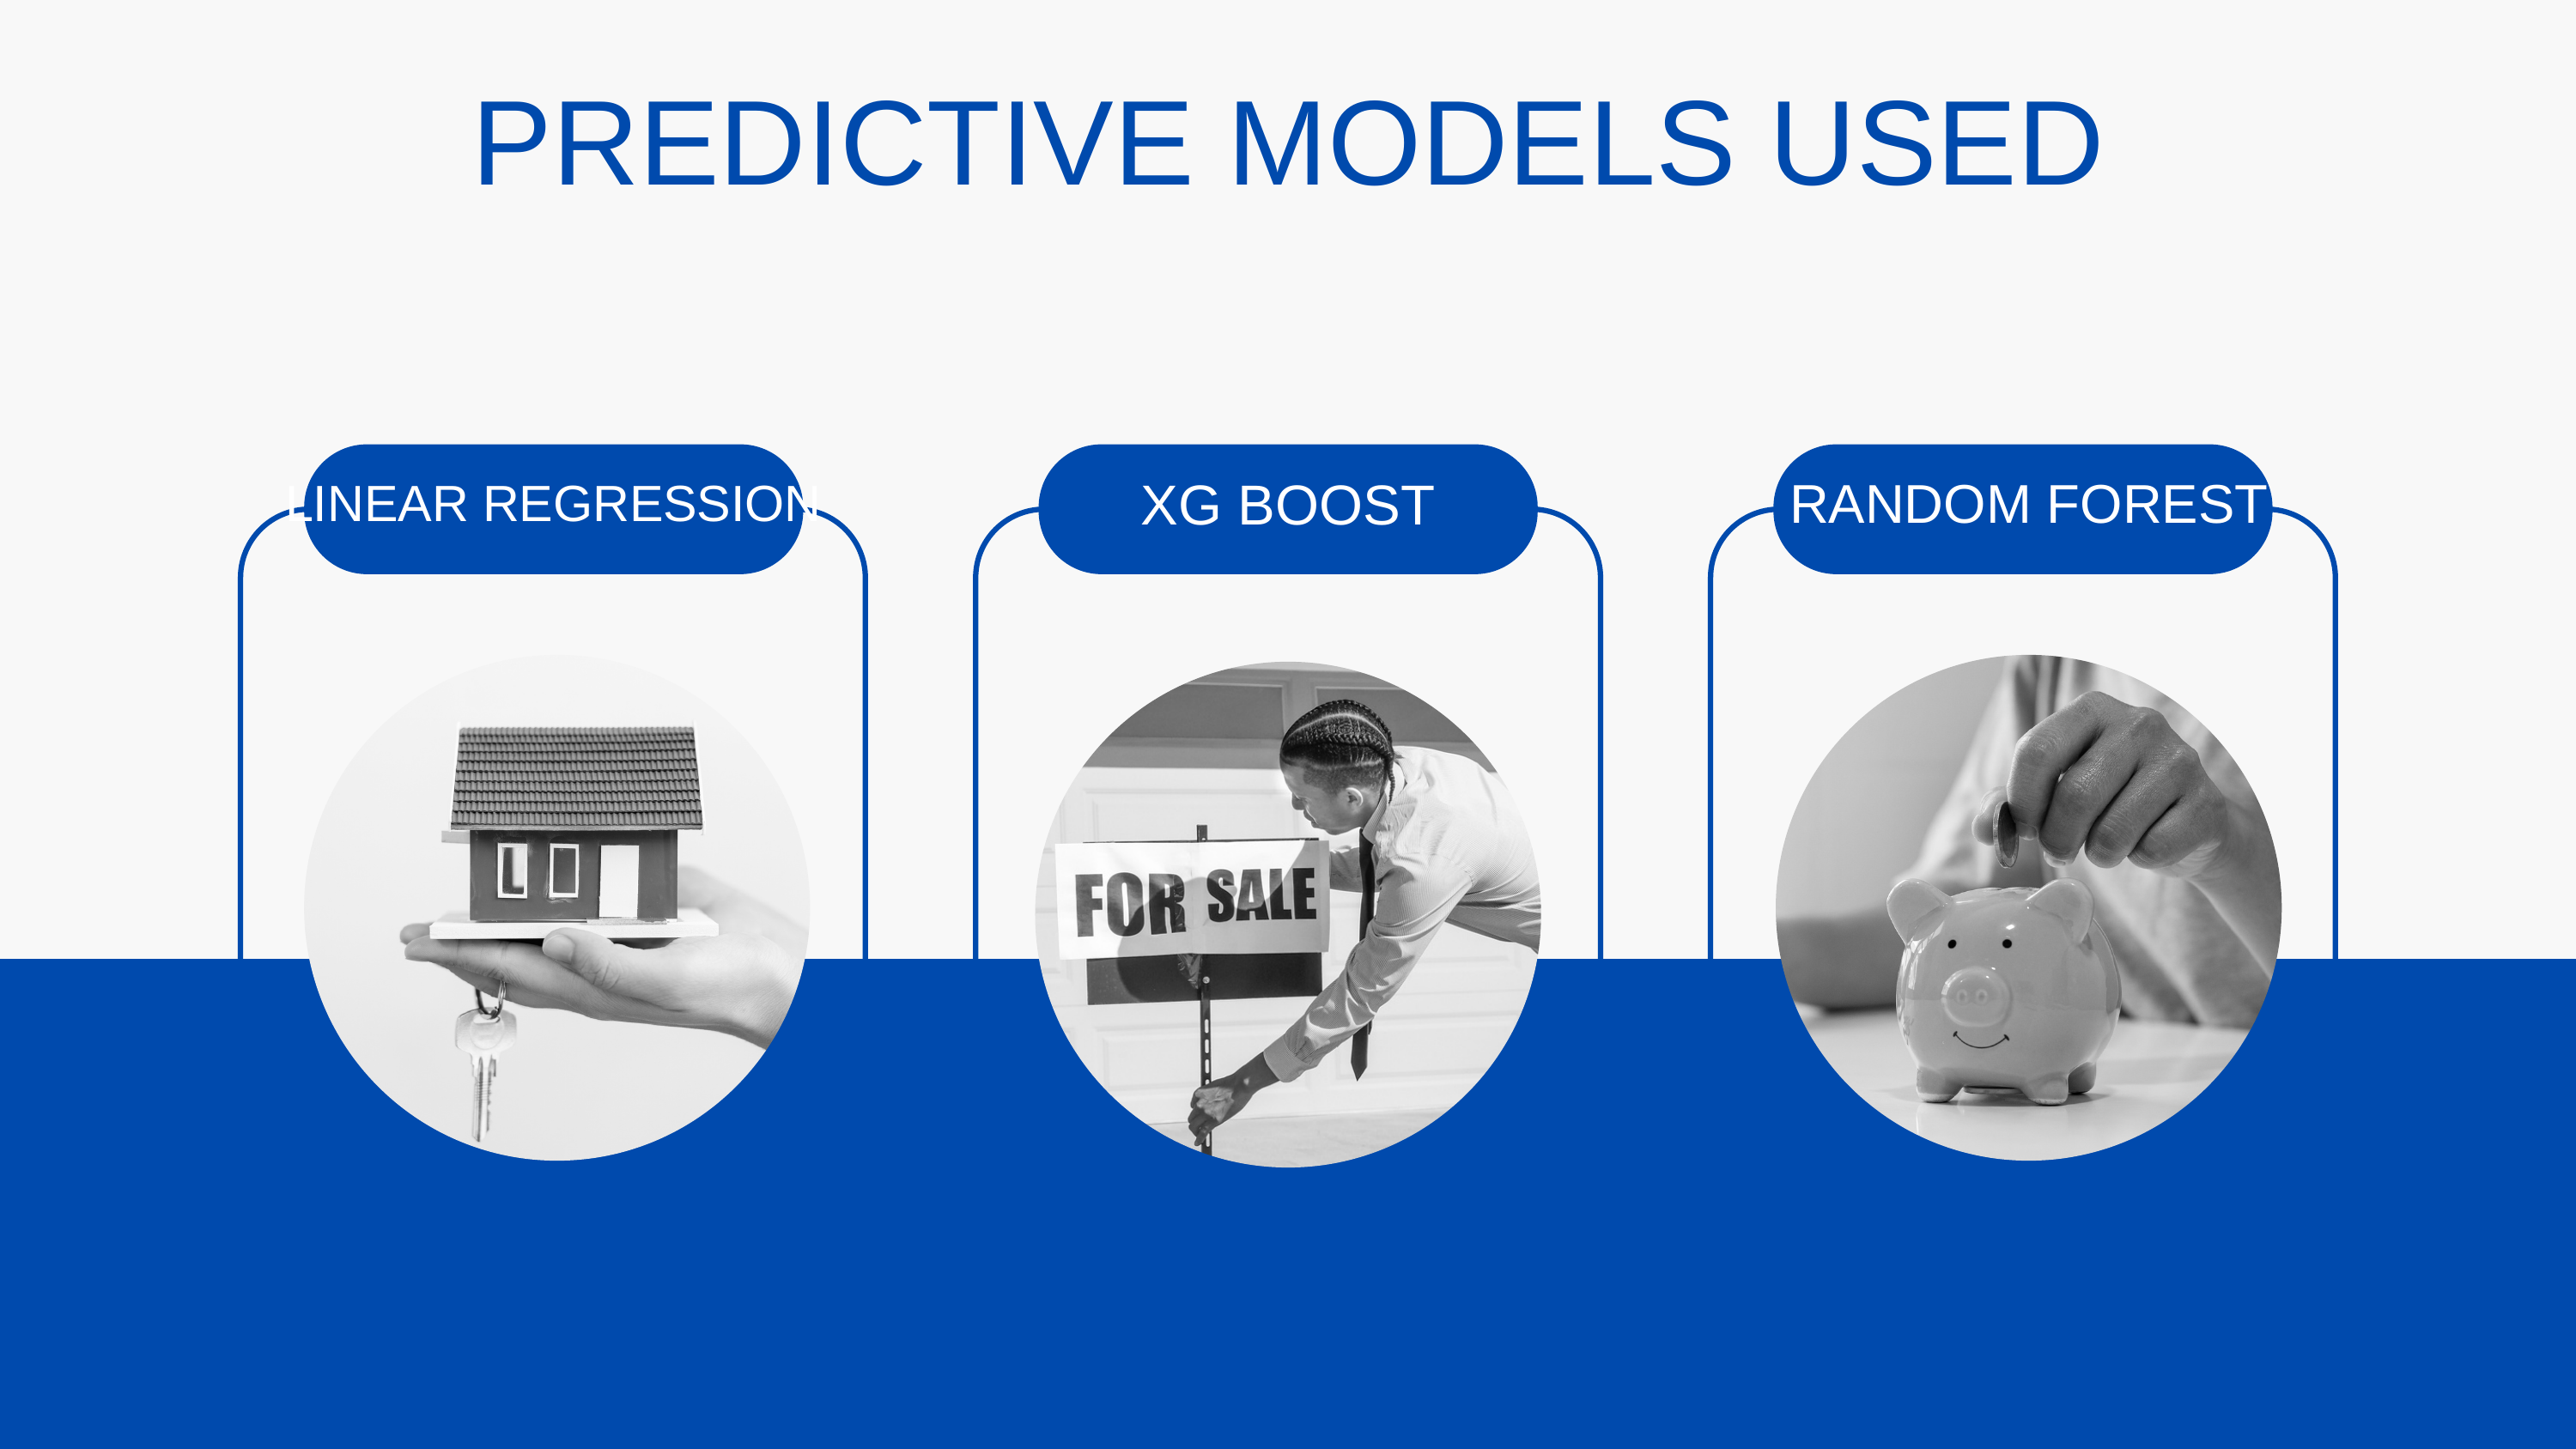

PREDICTIVE MODELS USED

XG BOOST
RANDOM FOREST
LINEAR REGRESSION